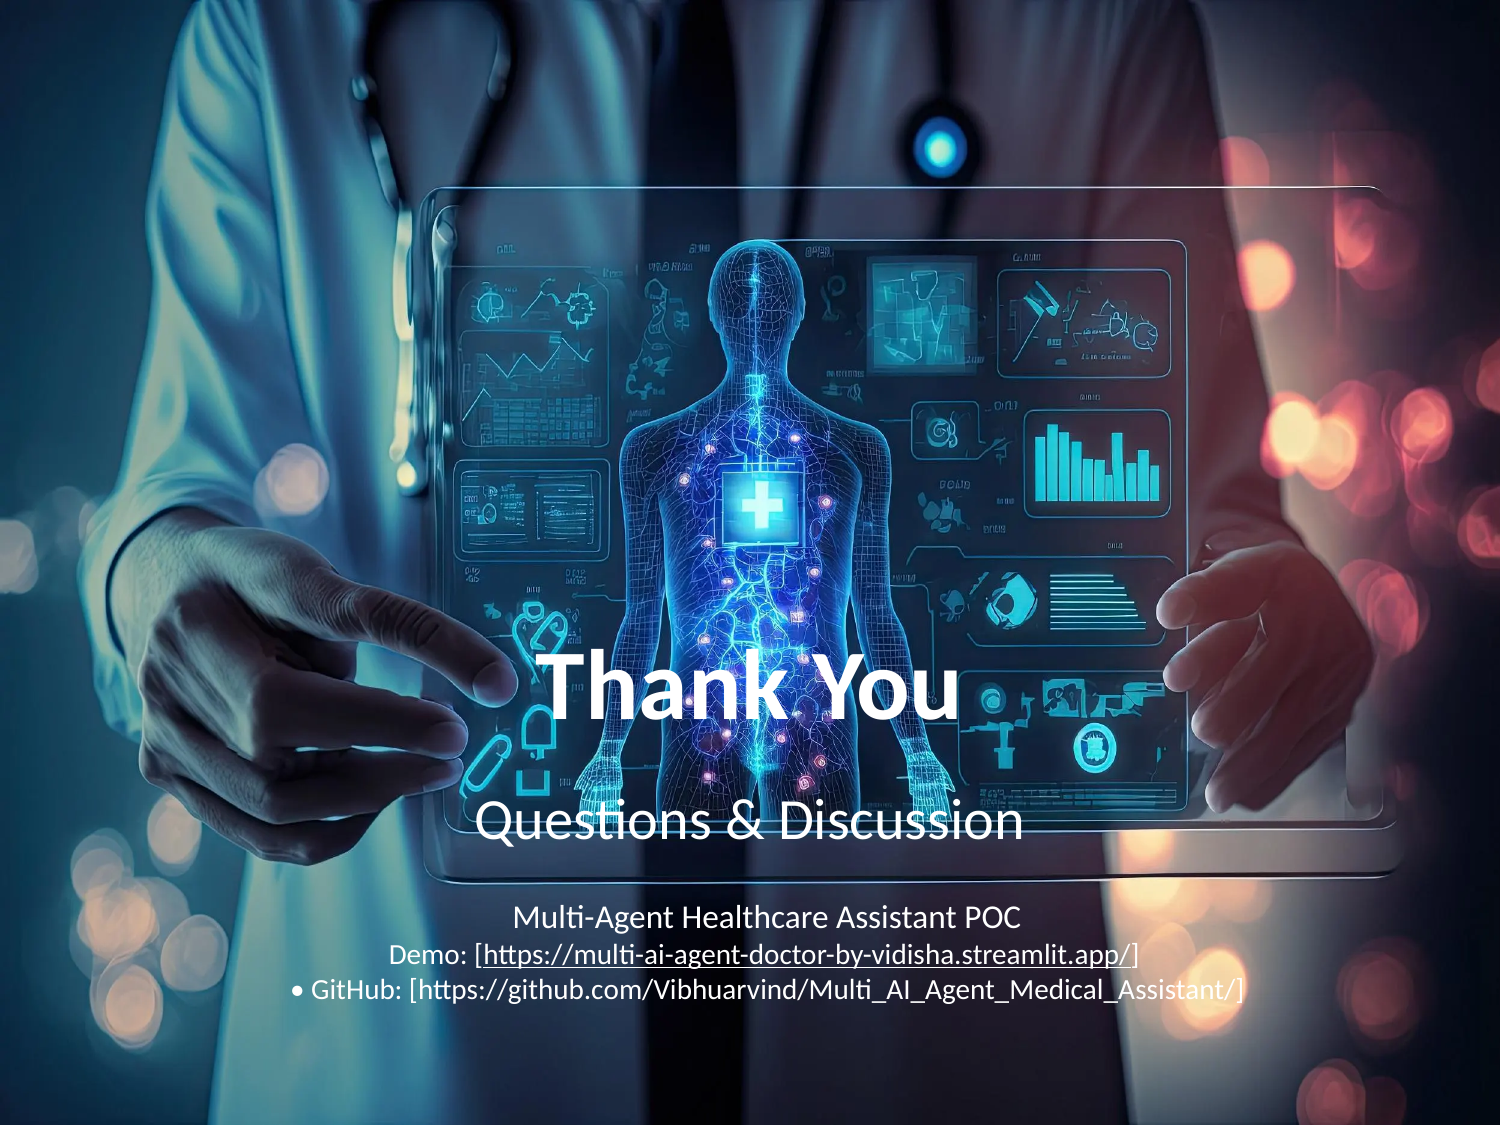

Thank You
Questions & Discussion
Multi-Agent Healthcare Assistant POC
Demo: [https://multi-ai-agent-doctor-by-vidisha.streamlit.app/]
• GitHub: [https://github.com/Vibhuarvind/Multi_AI_Agent_Medical_Assistant/]